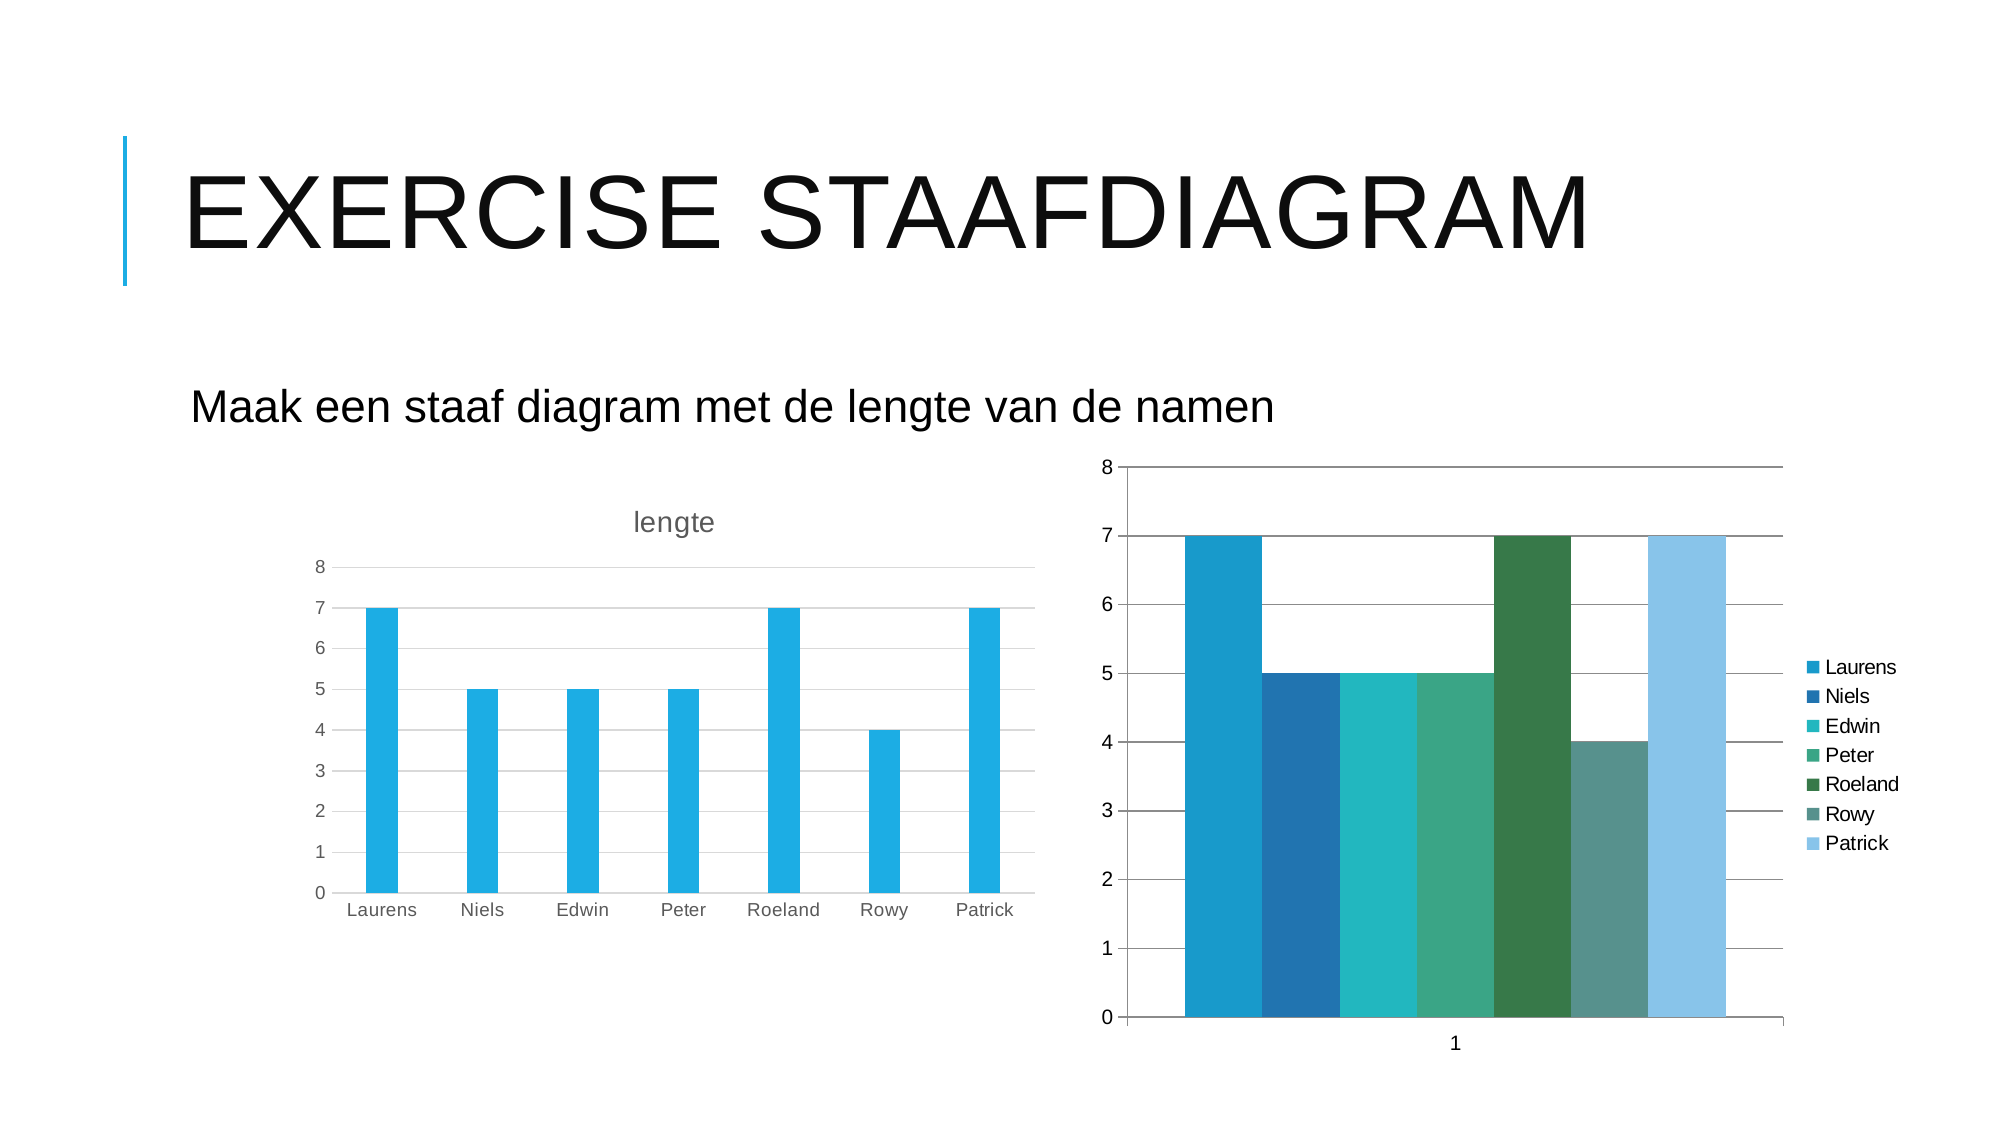

# Exercise Staafdiagram
Maak een staaf diagram met de lengte van de namen

### Chart

| Category |  |  |  |  |  |  |  |
|---|---|---|---|---|---|---|---|

### Chart:

| Category | lengte |
|---|---|
| Laurens | 7.0 |
| Niels | 5.0 |
| Edwin | 5.0 |
| Peter | 5.0 |
| Roeland | 7.0 |
| Rowy | 4.0 |
| Patrick | 7.0 |